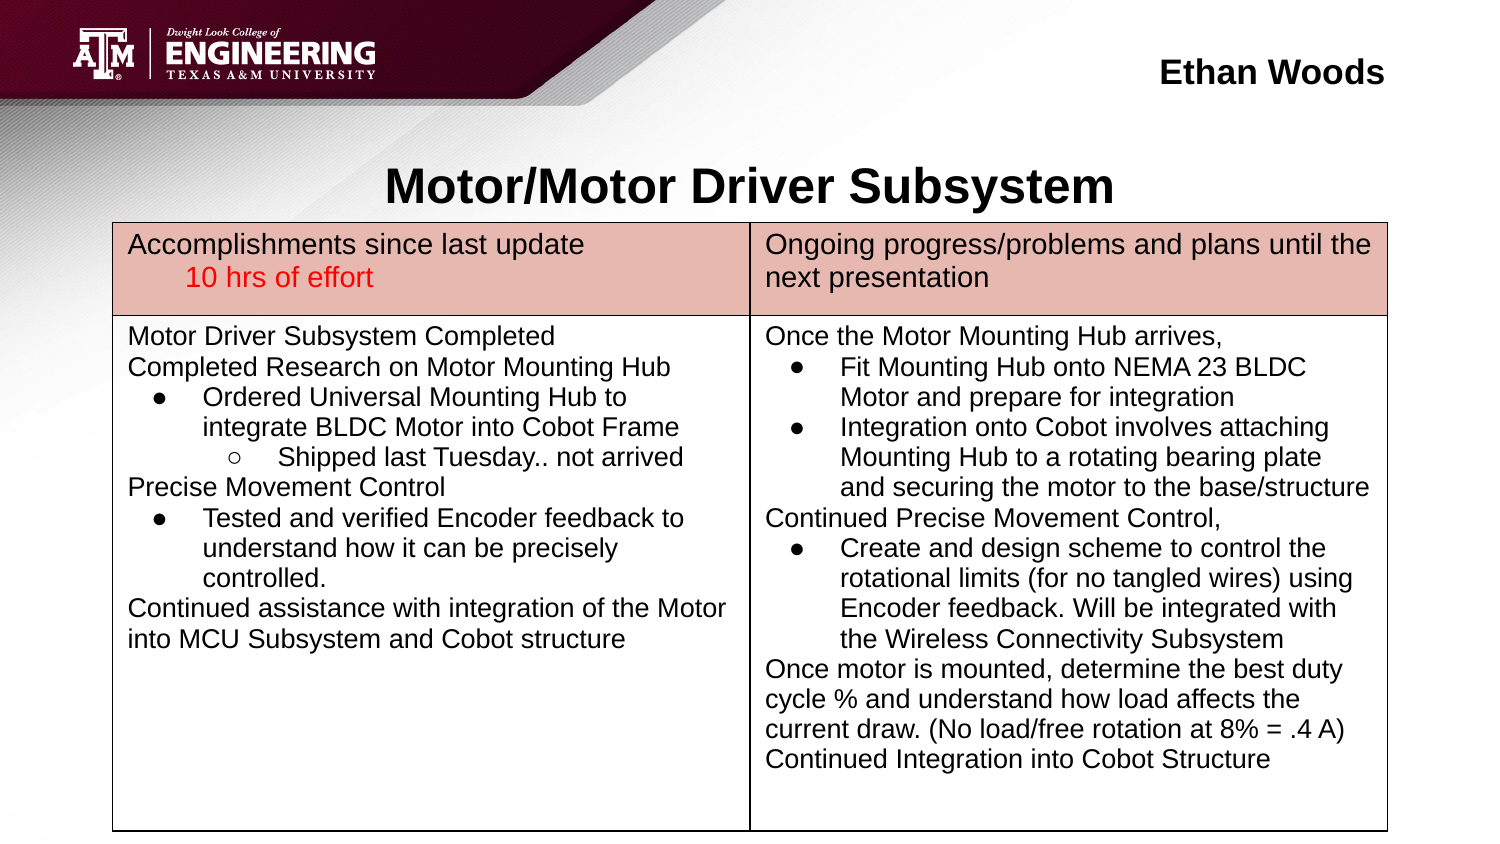

Ethan Woods
# Motor/Motor Driver Subsystem
| Accomplishments since last update 10 hrs of effort | Ongoing progress/problems and plans until the next presentation |
| --- | --- |
| Motor Driver Subsystem Completed Completed Research on Motor Mounting Hub Ordered Universal Mounting Hub to integrate BLDC Motor into Cobot Frame Shipped last Tuesday.. not arrived Precise Movement Control Tested and verified Encoder feedback to understand how it can be precisely controlled. Continued assistance with integration of the Motor into MCU Subsystem and Cobot structure | Once the Motor Mounting Hub arrives, Fit Mounting Hub onto NEMA 23 BLDC Motor and prepare for integration Integration onto Cobot involves attaching Mounting Hub to a rotating bearing plate and securing the motor to the base/structure Continued Precise Movement Control, Create and design scheme to control the rotational limits (for no tangled wires) using Encoder feedback. Will be integrated with the Wireless Connectivity Subsystem Once motor is mounted, determine the best duty cycle % and understand how load affects the current draw. (No load/free rotation at 8% = .4 A) Continued Integration into Cobot Structure |